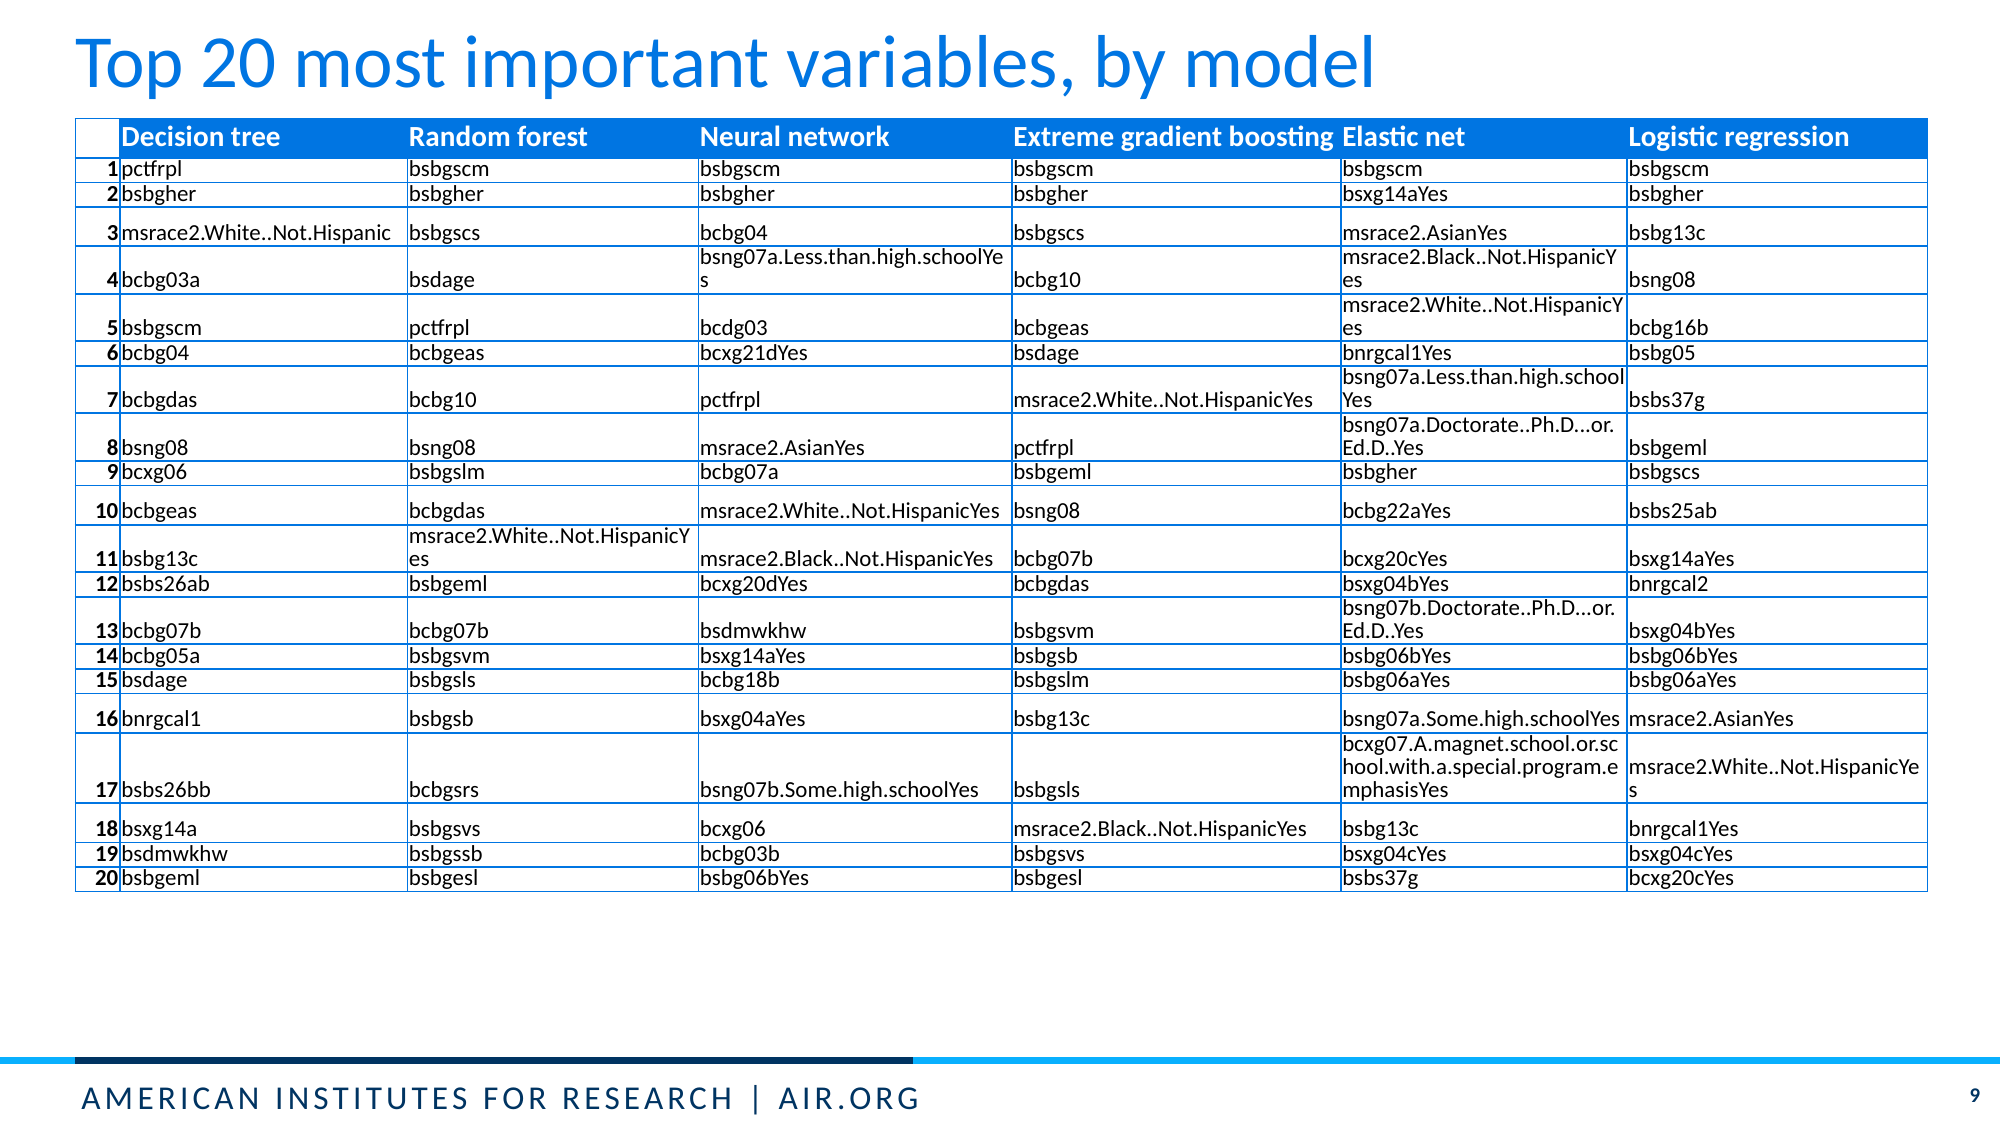

# Top 20 most important variables, by model
|  | Decision tree | Random forest | Neural network | Extreme gradient boosting | Elastic net | Logistic regression |
| --- | --- | --- | --- | --- | --- | --- |
| 1 | pctfrpl | bsbgscm | bsbgscm | bsbgscm | bsbgscm | bsbgscm |
| 2 | bsbgher | bsbgher | bsbgher | bsbgher | bsxg14aYes | bsbgher |
| 3 | msrace2.White..Not.Hispanic | bsbgscs | bcbg04 | bsbgscs | msrace2.AsianYes | bsbg13c |
| 4 | bcbg03a | bsdage | bsng07a.Less.than.high.schoolYes | bcbg10 | msrace2.Black..Not.HispanicYes | bsng08 |
| 5 | bsbgscm | pctfrpl | bcdg03 | bcbgeas | msrace2.White..Not.HispanicYes | bcbg16b |
| 6 | bcbg04 | bcbgeas | bcxg21dYes | bsdage | bnrgcal1Yes | bsbg05 |
| 7 | bcbgdas | bcbg10 | pctfrpl | msrace2.White..Not.HispanicYes | bsng07a.Less.than.high.schoolYes | bsbs37g |
| 8 | bsng08 | bsng08 | msrace2.AsianYes | pctfrpl | bsng07a.Doctorate..Ph.D...or.Ed.D..Yes | bsbgeml |
| 9 | bcxg06 | bsbgslm | bcbg07a | bsbgeml | bsbgher | bsbgscs |
| 10 | bcbgeas | bcbgdas | msrace2.White..Not.HispanicYes | bsng08 | bcbg22aYes | bsbs25ab |
| 11 | bsbg13c | msrace2.White..Not.HispanicYes | msrace2.Black..Not.HispanicYes | bcbg07b | bcxg20cYes | bsxg14aYes |
| 12 | bsbs26ab | bsbgeml | bcxg20dYes | bcbgdas | bsxg04bYes | bnrgcal2 |
| 13 | bcbg07b | bcbg07b | bsdmwkhw | bsbgsvm | bsng07b.Doctorate..Ph.D...or.Ed.D..Yes | bsxg04bYes |
| 14 | bcbg05a | bsbgsvm | bsxg14aYes | bsbgsb | bsbg06bYes | bsbg06bYes |
| 15 | bsdage | bsbgsls | bcbg18b | bsbgslm | bsbg06aYes | bsbg06aYes |
| 16 | bnrgcal1 | bsbgsb | bsxg04aYes | bsbg13c | bsng07a.Some.high.schoolYes | msrace2.AsianYes |
| 17 | bsbs26bb | bcbgsrs | bsng07b.Some.high.schoolYes | bsbgsls | bcxg07.A.magnet.school.or.school.with.a.special.program.emphasisYes | msrace2.White..Not.HispanicYes |
| 18 | bsxg14a | bsbgsvs | bcxg06 | msrace2.Black..Not.HispanicYes | bsbg13c | bnrgcal1Yes |
| 19 | bsdmwkhw | bsbgssb | bcbg03b | bsbgsvs | bsxg04cYes | bsxg04cYes |
| 20 | bsbgeml | bsbgesl | bsbg06bYes | bsbgesl | bsbs37g | bcxg20cYes |
9